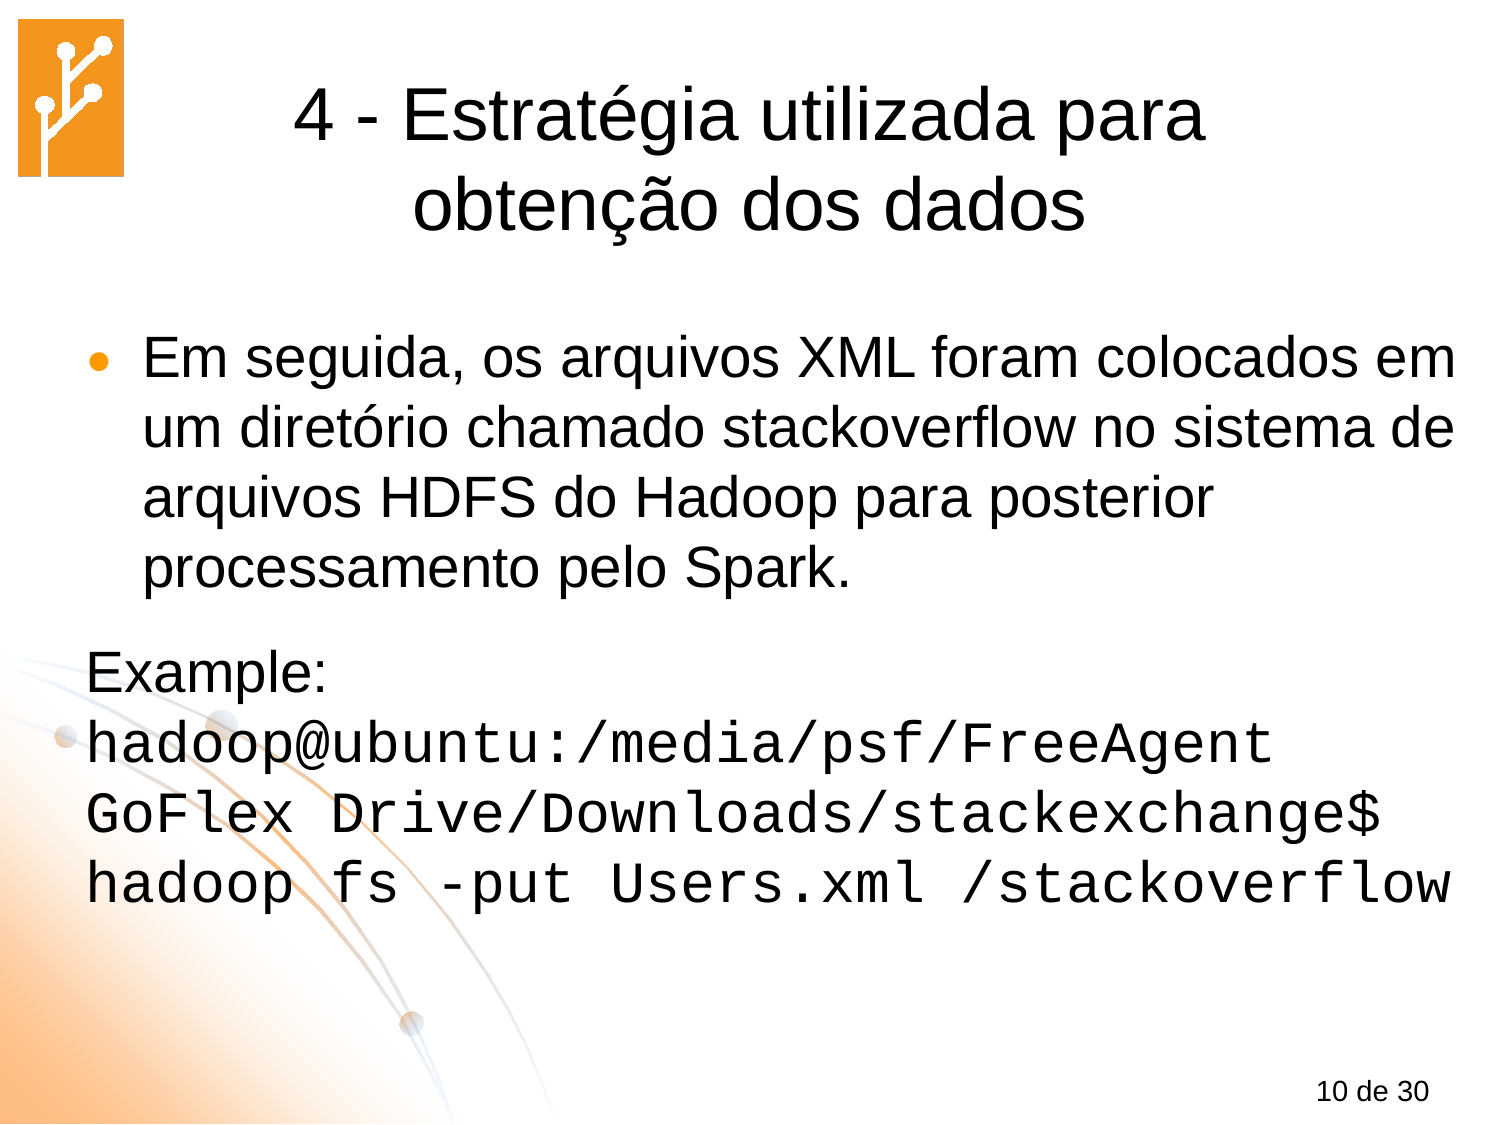

4 - Estratégia utilizada para
obtenção dos dados
Em seguida, os arquivos XML foram colocados em um diretório chamado stackoverflow no sistema de arquivos HDFS do Hadoop para posterior processamento pelo Spark.

Example:
hadoop@ubuntu:/media/psf/FreeAgent GoFlex Drive/Downloads/stackexchange$ hadoop fs -put Users.xml /stackoverflow
10 de 30